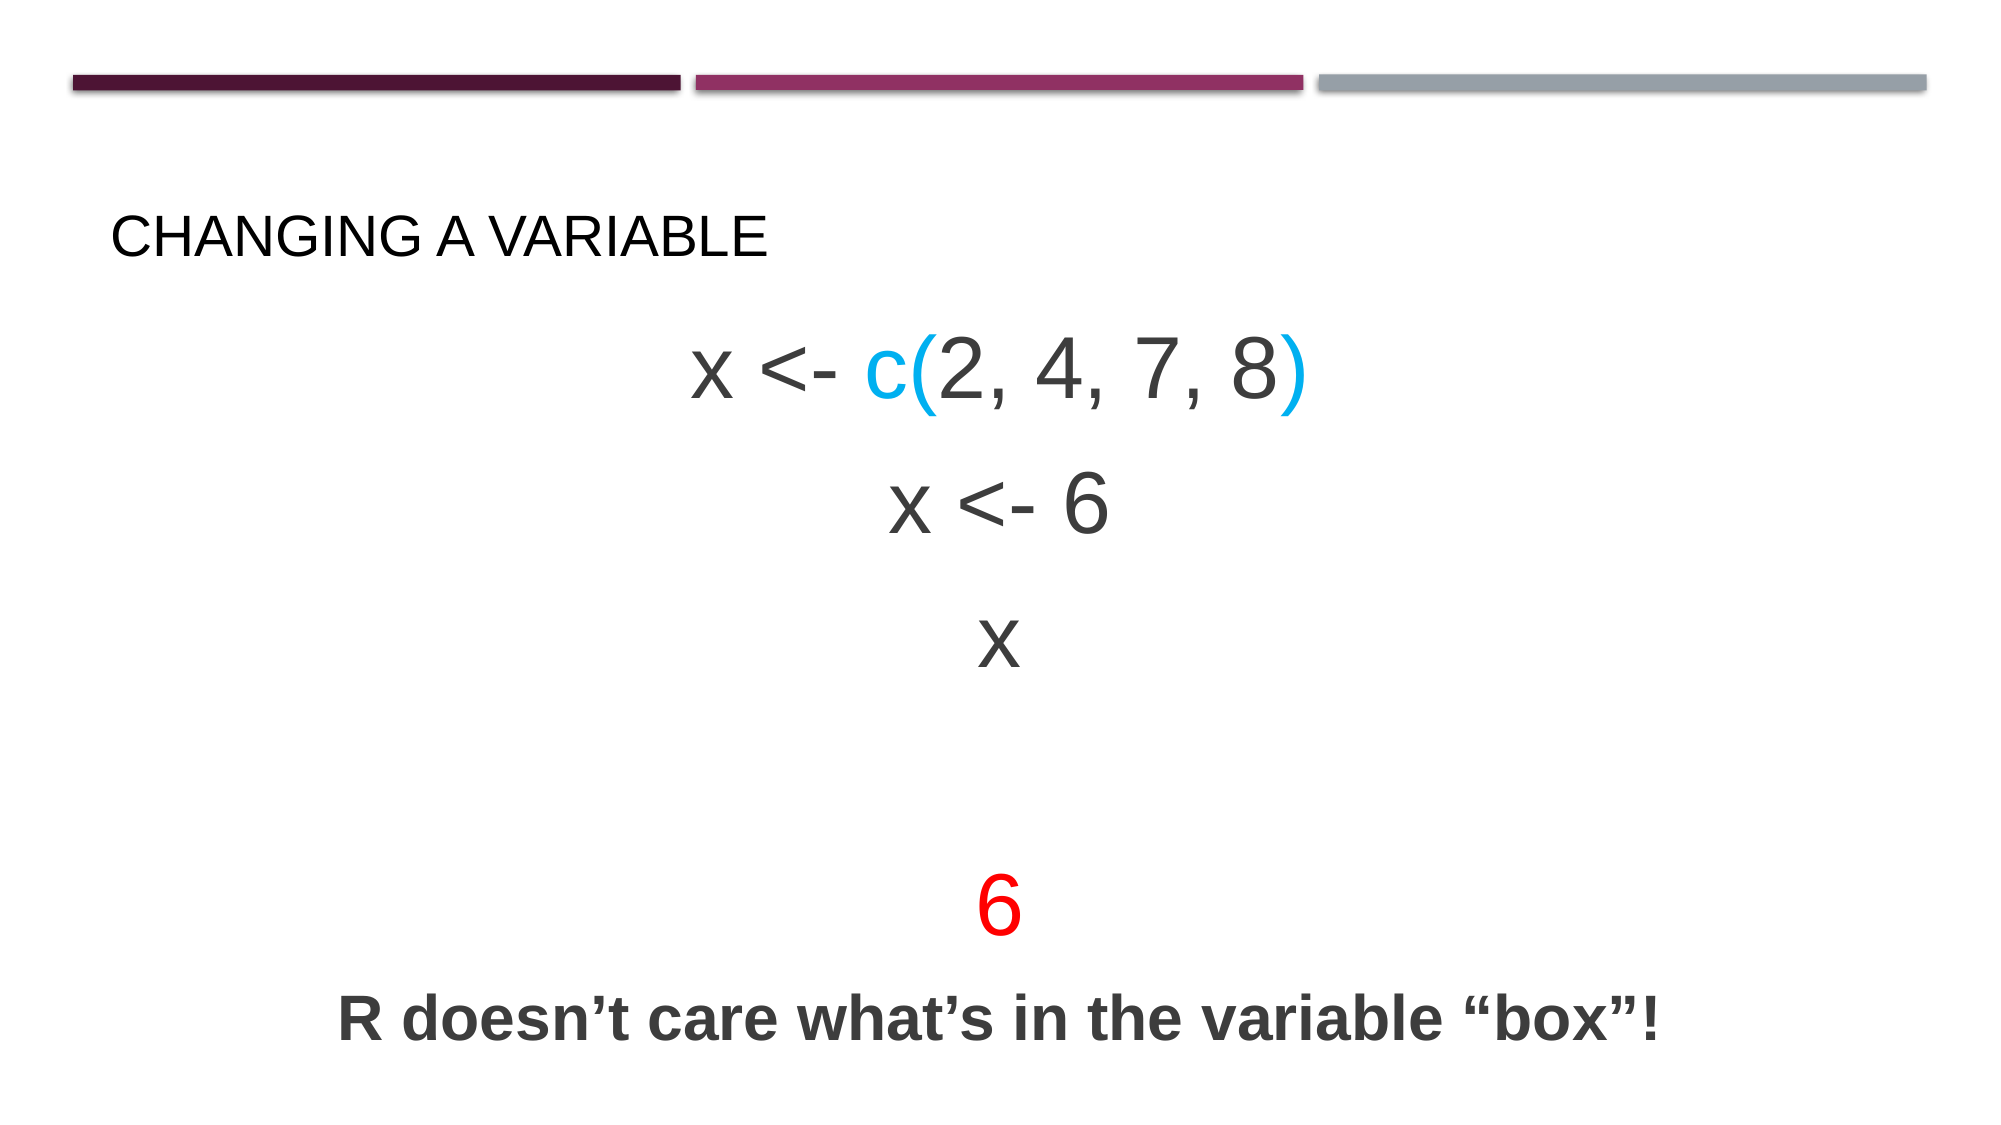

# Changing a variable
x <- c(2, 4, 7, 8)
x <- 6
x

6
R doesn’t care what’s in the variable “box”!